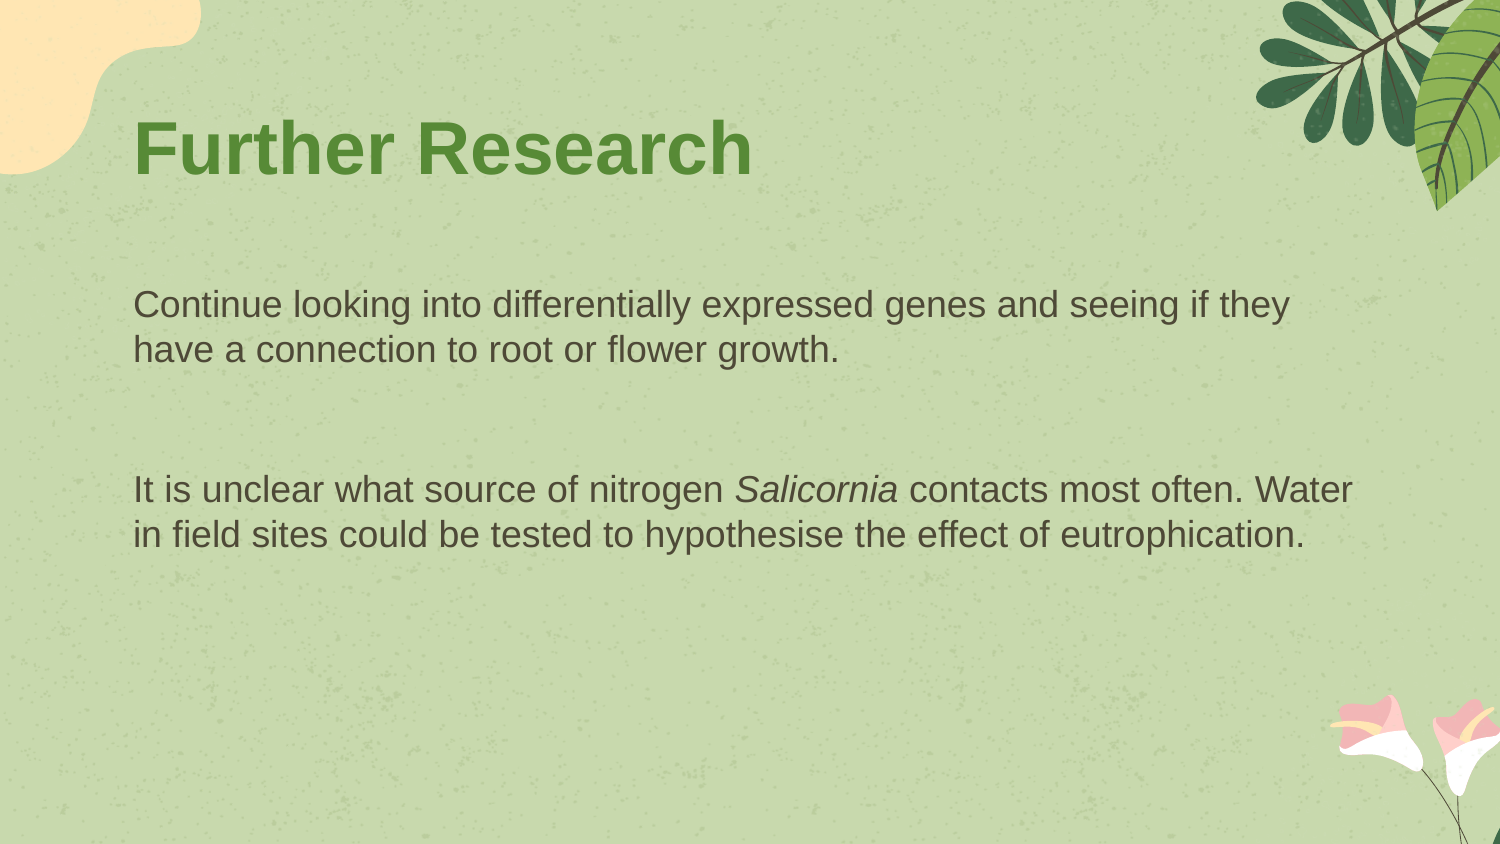

# Further Research
Continue looking into differentially expressed genes and seeing if they have a connection to root or flower growth.

It is unclear what source of nitrogen Salicornia contacts most often. Water in field sites could be tested to hypothesise the effect of eutrophication.